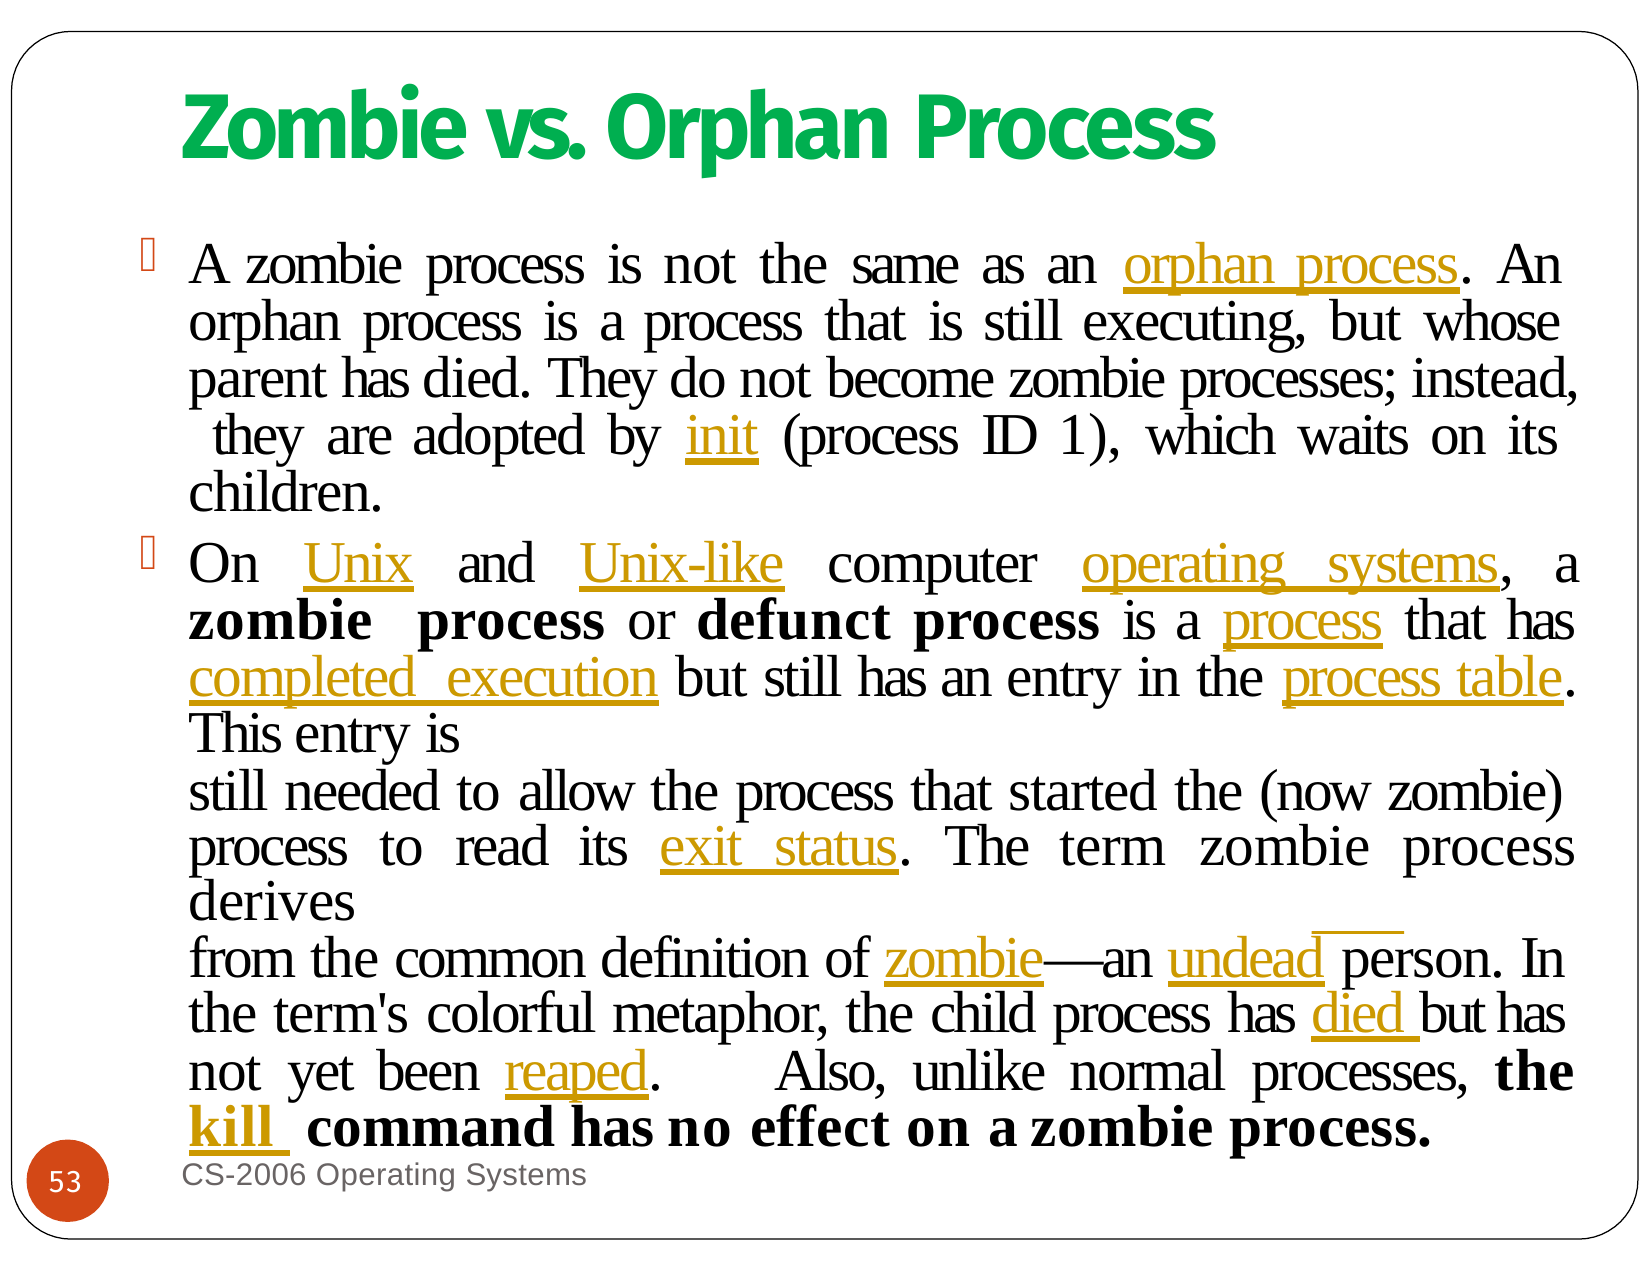

# Zombie vs. Orphan Process
A zombie process is not the same as an orphan process. An  orphan process is a process that is still executing, but whose  parent has died. They do not become zombie processes; instead,  they are adopted by init (process ID 1), which waits on its  children.
On Unix and Unix-like computer operating systems, a zombie  process or defunct process is a process that has completed  execution but still has an entry in the process table. This entry is
still needed to allow the process that started the (now zombie)  process to read its exit status. The term zombie process derives
from the common definition of zombie—an undead person. In  the term's colorful metaphor, the child process has died but has  not yet been reaped. Also, unlike normal processes, the kill  command has no effect on a zombie process.

CS-2006 Operating Systems
53